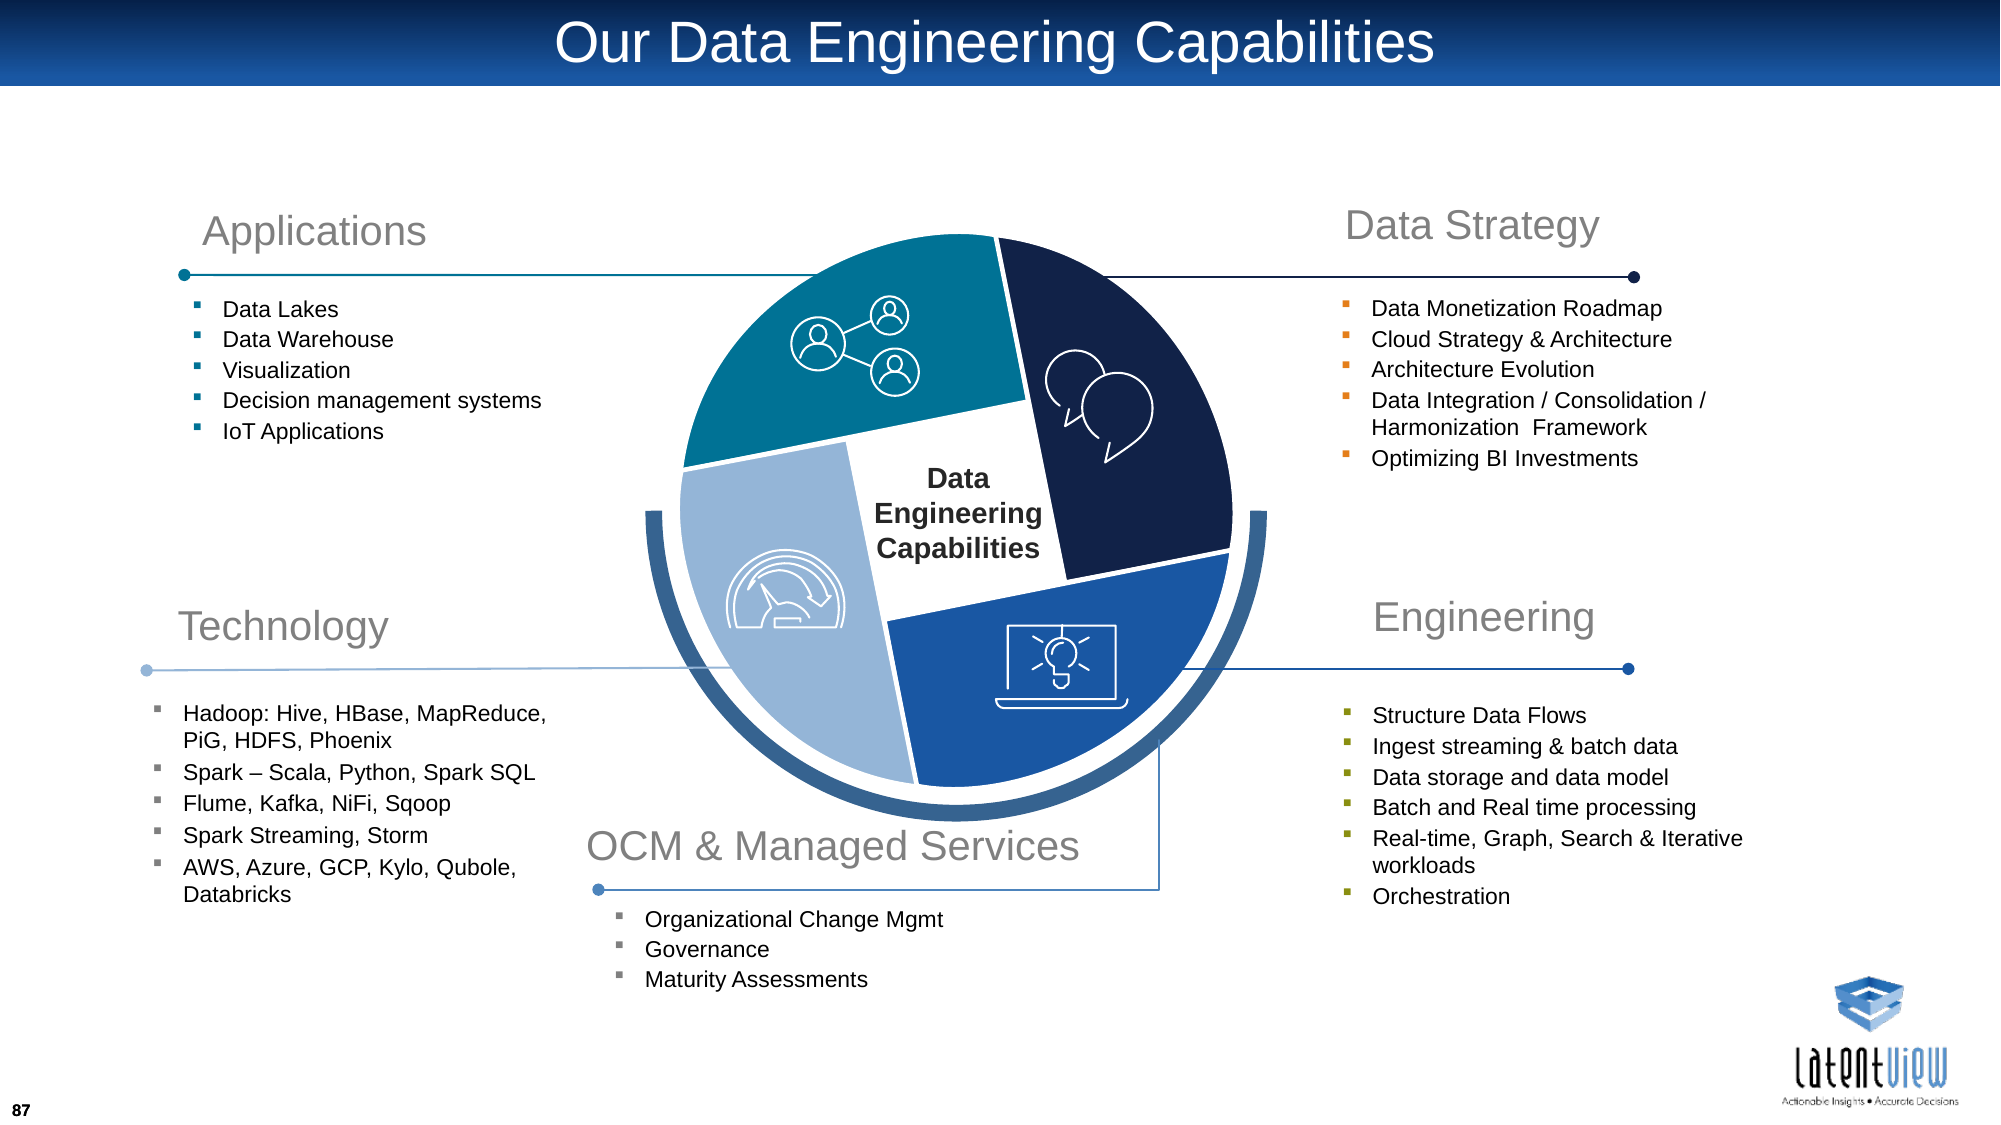

# Our Data Engineering Capabilities

Data Engineering
Capabilities

Data Strategy
Applications
Data Monetization Roadmap
Cloud Strategy & Architecture
Architecture Evolution
Data Integration / Consolidation / Harmonization  Framework
Optimizing BI Investments
Data Lakes
Data Warehouse
Visualization
Decision management systems
IoT Applications
Engineering
Technology
Hadoop: Hive, HBase, MapReduce, PiG, HDFS, Phoenix
Spark – Scala, Python, Spark SQL
Flume, Kafka, NiFi, Sqoop
Spark Streaming, Storm
AWS, Azure, GCP, Kylo, Qubole, Databricks
Structure Data Flows
Ingest streaming & batch data
Data storage and data model
Batch and Real time processing
Real-time, Graph, Search & Iterative workloads
Orchestration

OCM & Managed Services
Organizational Change Mgmt
Governance
Maturity Assessments